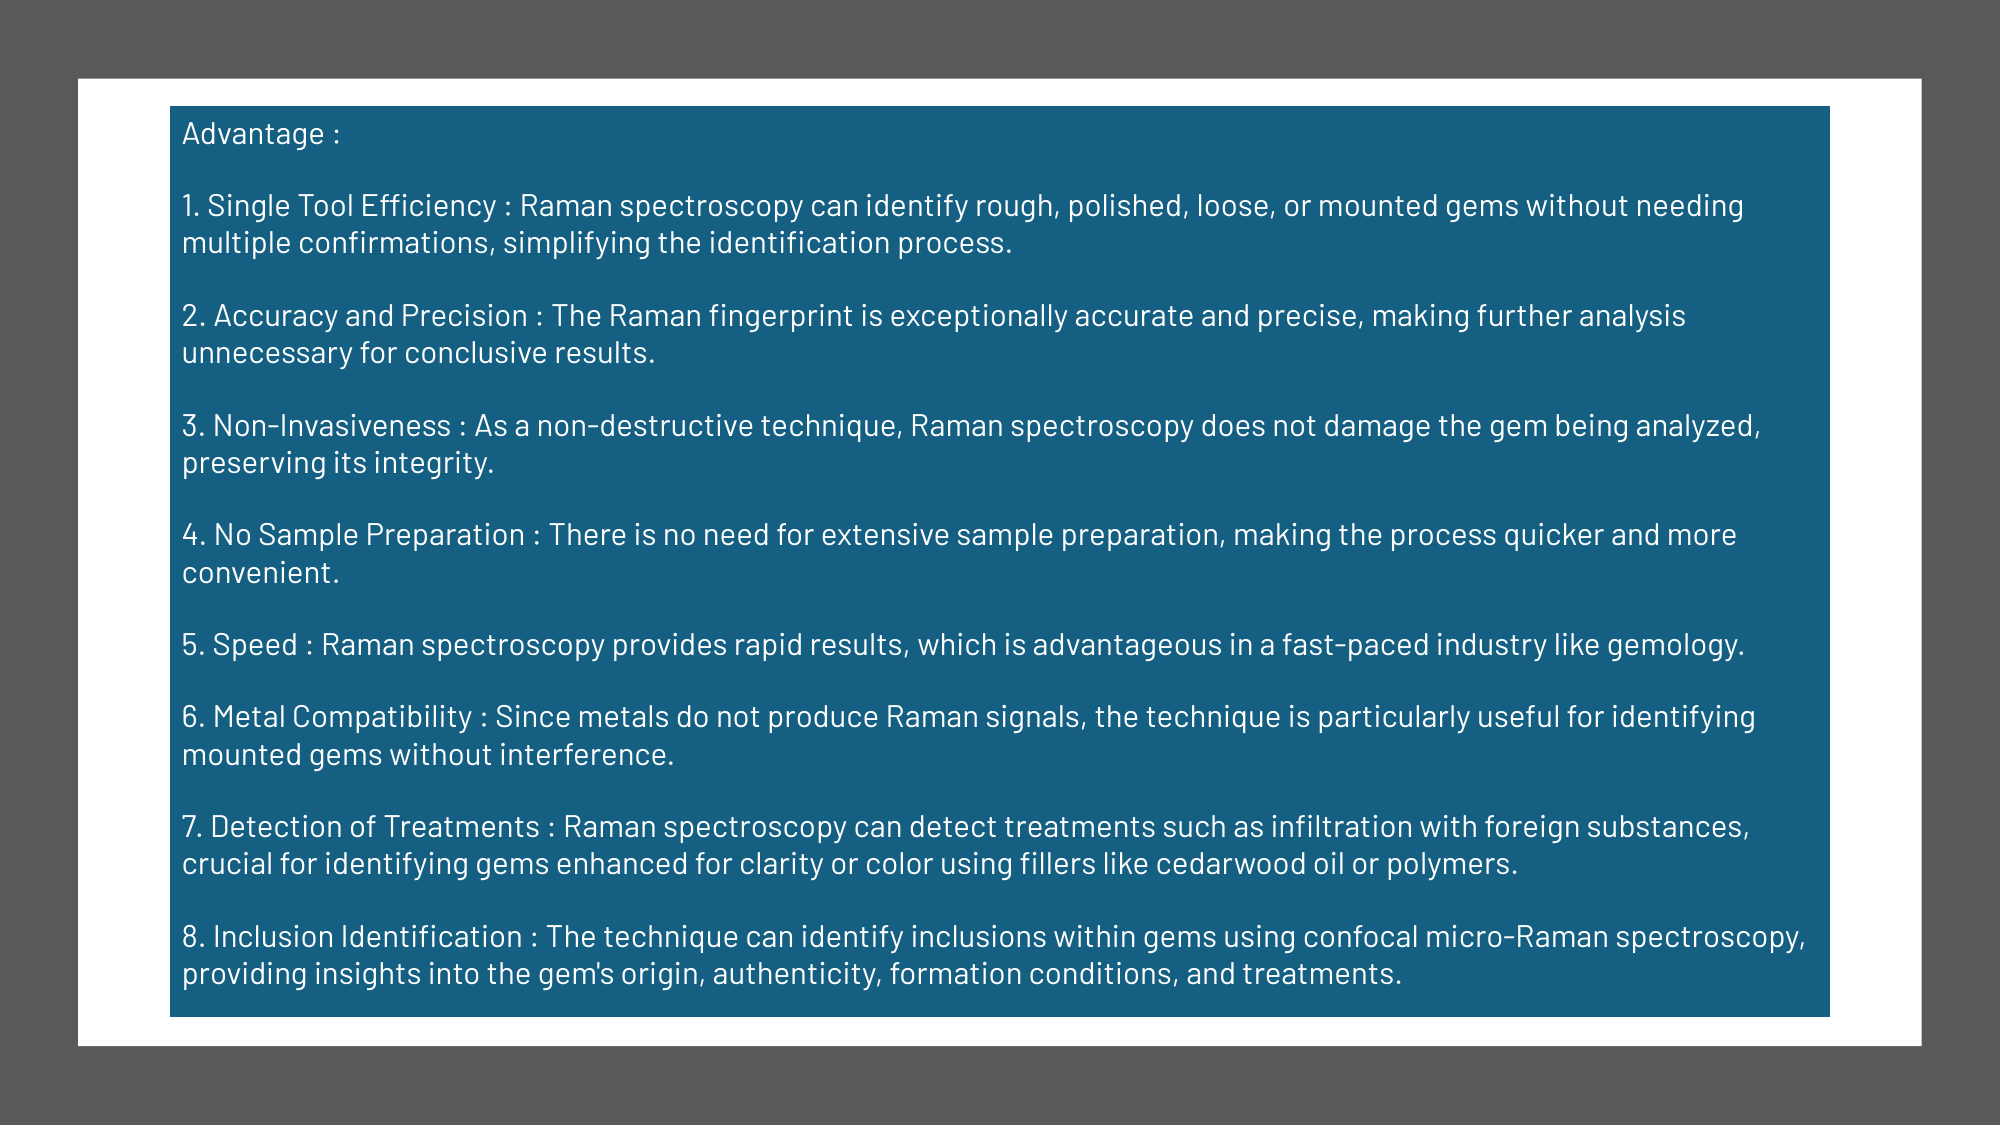

| Advantage : 1. Single Tool Efficiency : Raman spectroscopy can identify rough, polished, loose, or mounted gems without needing multiple confirmations, simplifying the identification process. 2. Accuracy and Precision : The Raman fingerprint is exceptionally accurate and precise, making further analysis unnecessary for conclusive results. 3. Non-Invasiveness : As a non-destructive technique, Raman spectroscopy does not damage the gem being analyzed, preserving its integrity. 4. No Sample Preparation : There is no need for extensive sample preparation, making the process quicker and more convenient. 5. Speed : Raman spectroscopy provides rapid results, which is advantageous in a fast-paced industry like gemology. 6. Metal Compatibility : Since metals do not produce Raman signals, the technique is particularly useful for identifying mounted gems without interference. 7. Detection of Treatments : Raman spectroscopy can detect treatments such as infiltration with foreign substances, crucial for identifying gems enhanced for clarity or color using fillers like cedarwood oil or polymers. 8. Inclusion Identification : The technique can identify inclusions within gems using confocal micro-Raman spectroscopy, providing insights into the gem's origin, authenticity, formation conditions, and treatments. |
| --- |